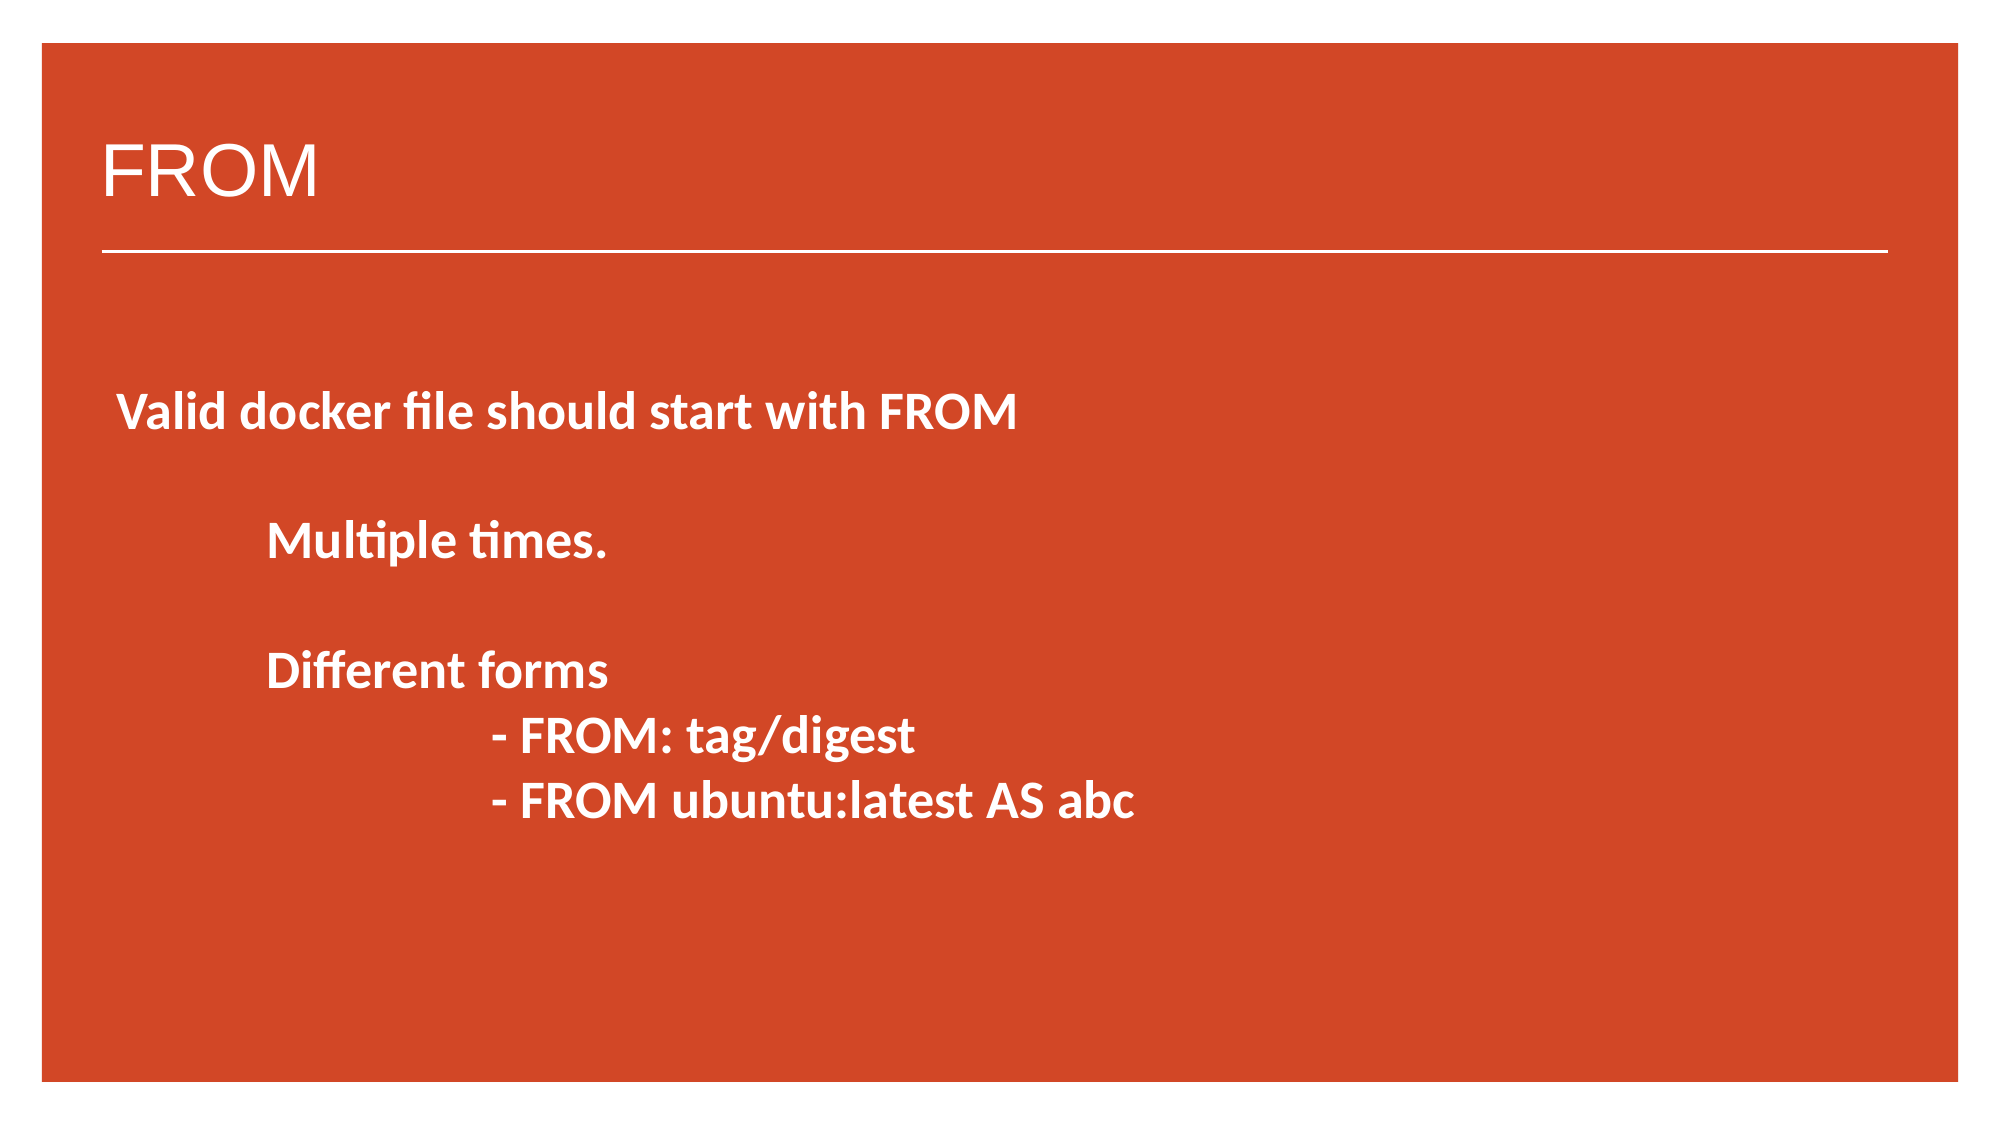

# FROM
Valid docker file should start with FROM

	Multiple times.

	Different forms
		- FROM: tag/digest
		- FROM ubuntu:latest AS abc